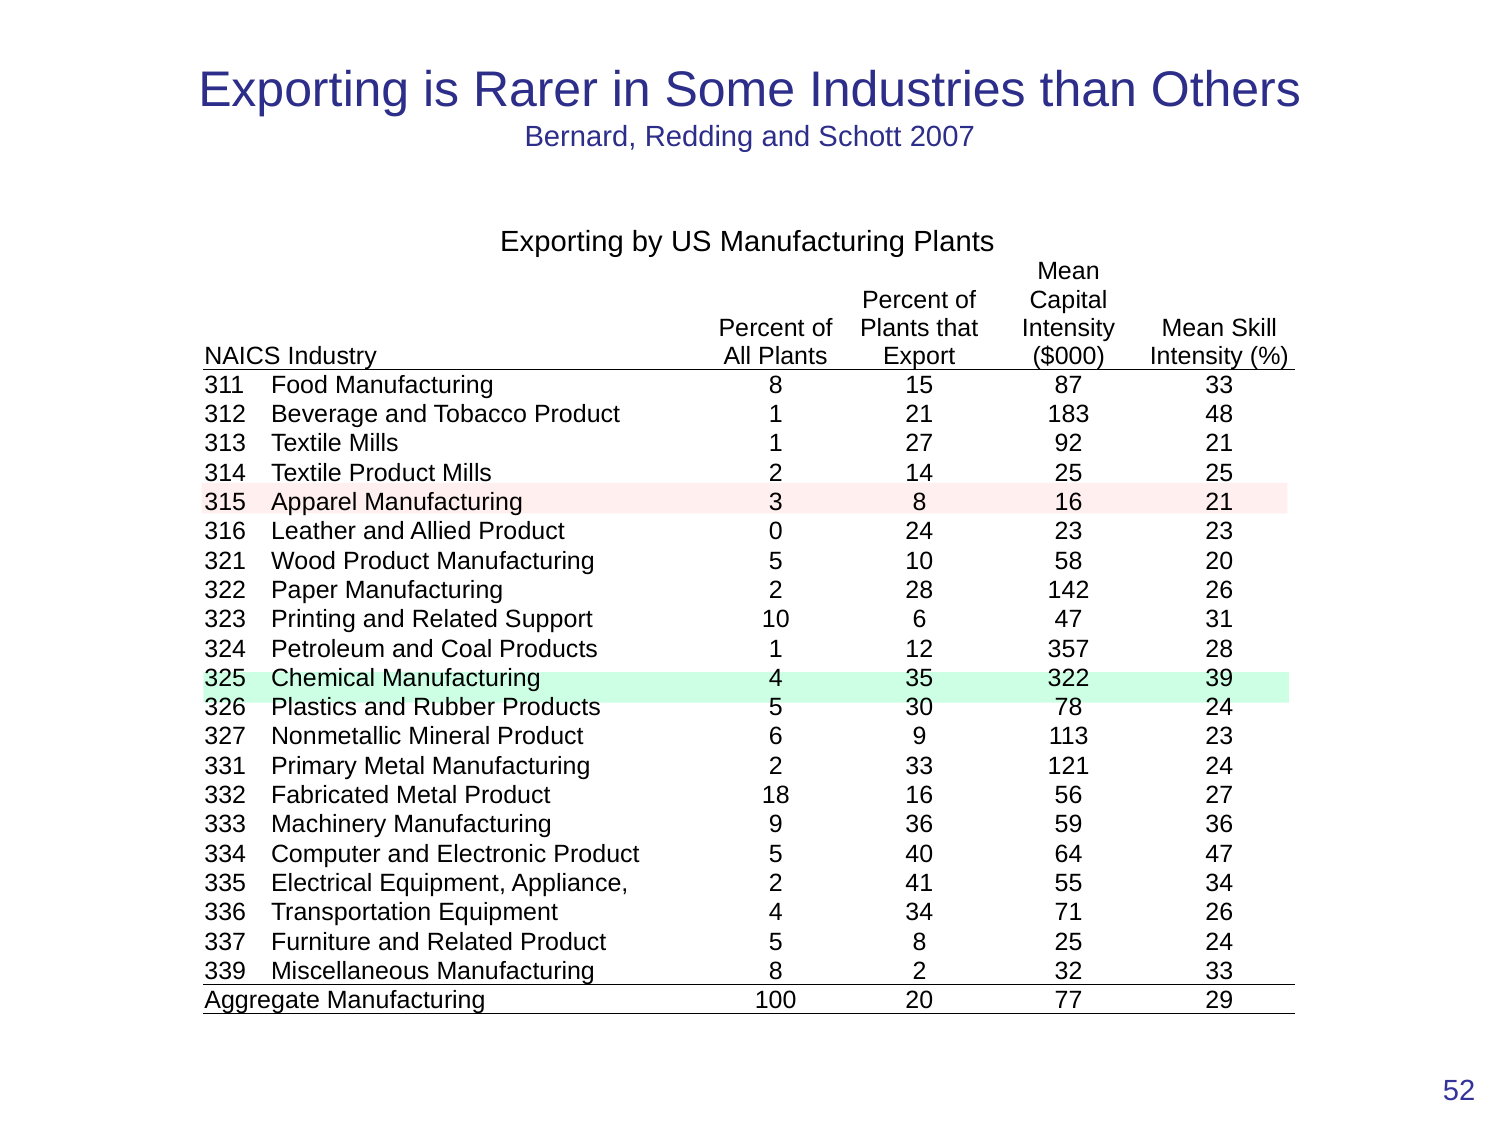

# Exporting is Rarer in Some Industries than Others Bernard, Redding and Schott 2007
Exporting by US Manufacturing Plants
| NAICS Industry |  | Percent of All Plants | Percent of Plants that Export | Mean Capital Intensity ($000) | Mean Skill Intensity (%) |
| --- | --- | --- | --- | --- | --- |
| 311 | Food Manufacturing | 8 | 15 | 87 | 33 |
| 312 | Beverage and Tobacco Product | 1 | 21 | 183 | 48 |
| 313 | Textile Mills | 1 | 27 | 92 | 21 |
| 314 | Textile Product Mills | 2 | 14 | 25 | 25 |
| 315 | Apparel Manufacturing | 3 | 8 | 16 | 21 |
| 316 | Leather and Allied Product | 0 | 24 | 23 | 23 |
| 321 | Wood Product Manufacturing | 5 | 10 | 58 | 20 |
| 322 | Paper Manufacturing | 2 | 28 | 142 | 26 |
| 323 | Printing and Related Support | 10 | 6 | 47 | 31 |
| 324 | Petroleum and Coal Products | 1 | 12 | 357 | 28 |
| 325 | Chemical Manufacturing | 4 | 35 | 322 | 39 |
| 326 | Plastics and Rubber Products | 5 | 30 | 78 | 24 |
| 327 | Nonmetallic Mineral Product | 6 | 9 | 113 | 23 |
| 331 | Primary Metal Manufacturing | 2 | 33 | 121 | 24 |
| 332 | Fabricated Metal Product | 18 | 16 | 56 | 27 |
| 333 | Machinery Manufacturing | 9 | 36 | 59 | 36 |
| 334 | Computer and Electronic Product | 5 | 40 | 64 | 47 |
| 335 | Electrical Equipment, Appliance, | 2 | 41 | 55 | 34 |
| 336 | Transportation Equipment | 4 | 34 | 71 | 26 |
| 337 | Furniture and Related Product | 5 | 8 | 25 | 24 |
| 339 | Miscellaneous Manufacturing | 8 | 2 | 32 | 33 |
| Aggregate Manufacturing |  | 100 | 20 | 77 | 29 |

52